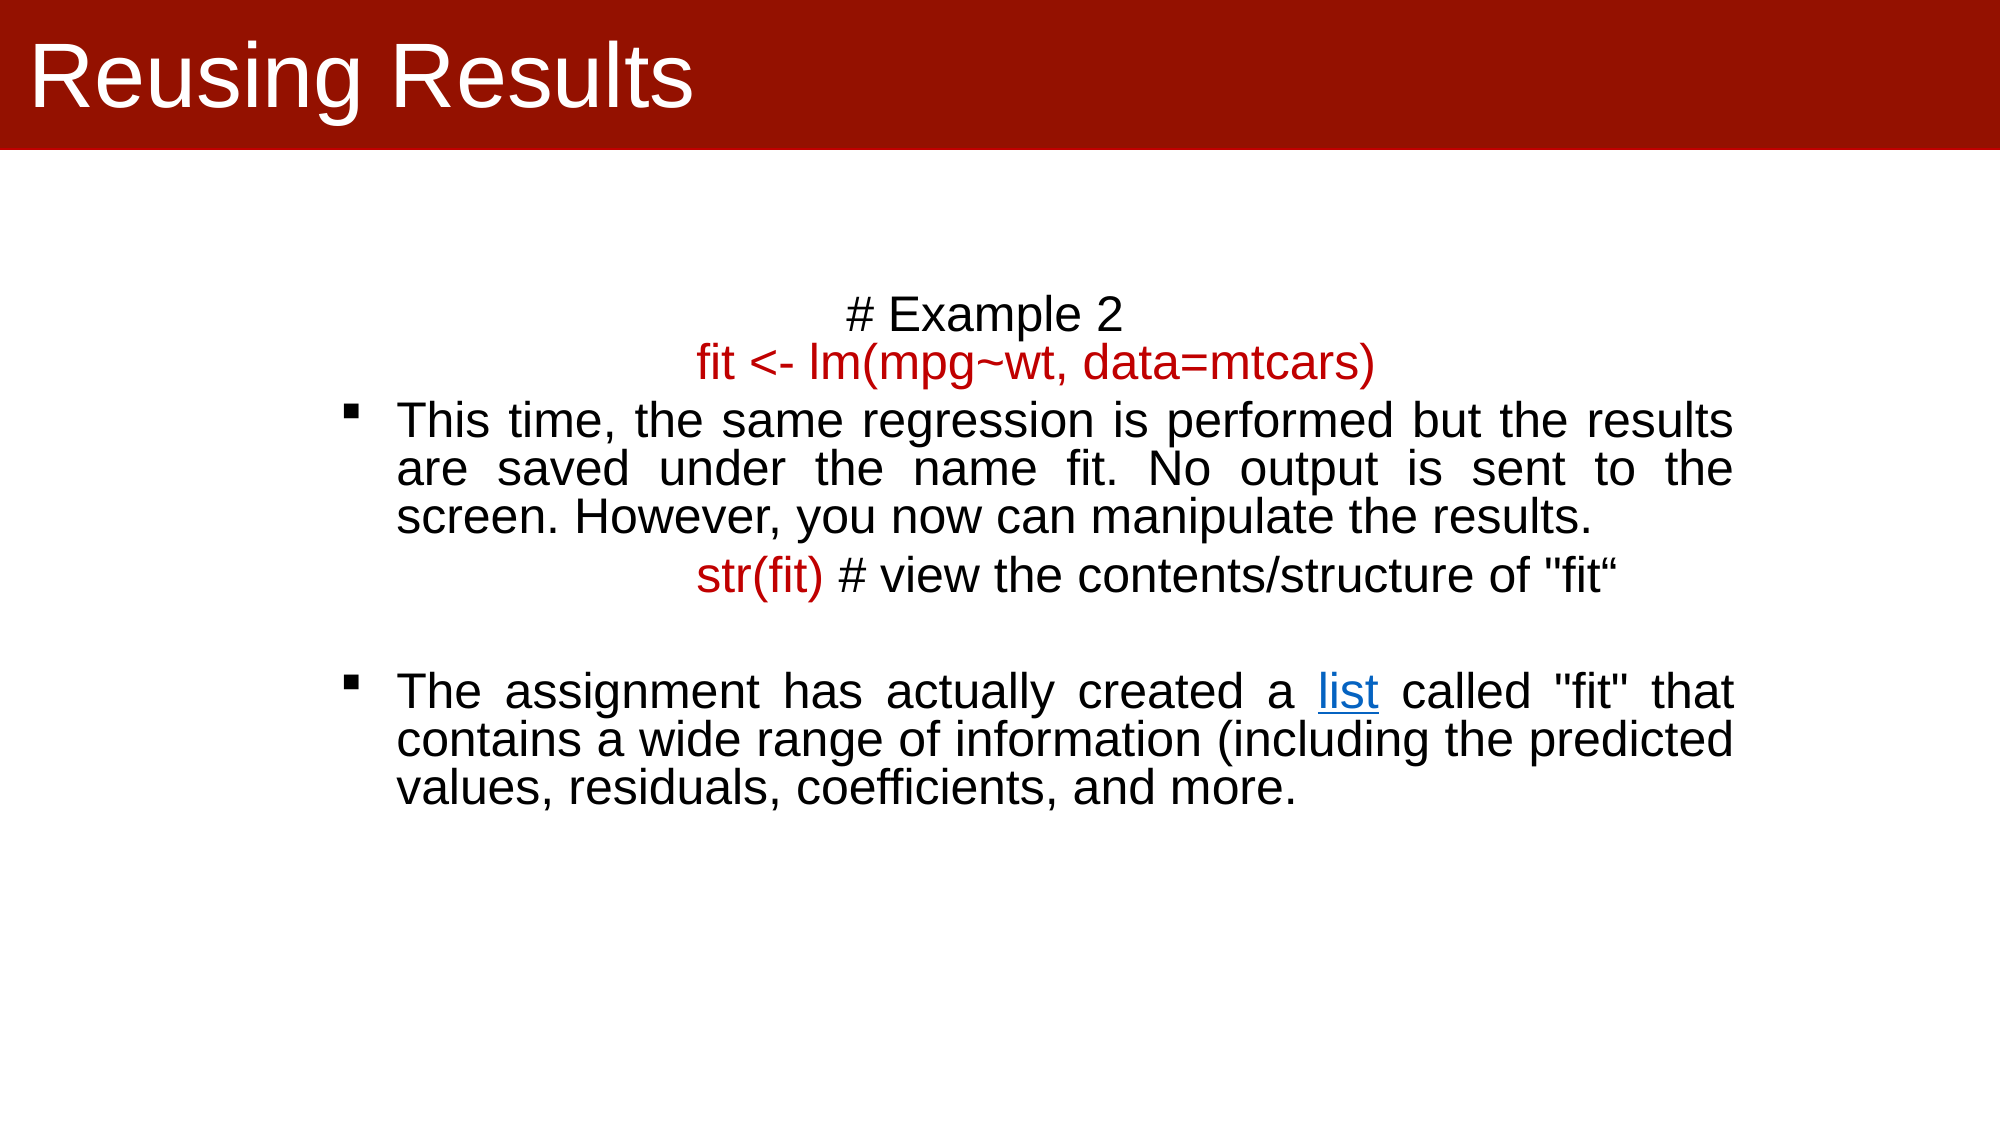

Reusing Results
				# Example 2
		fit <- lm(mpg~wt, data=mtcars)
This time, the same regression is performed but the results are saved under the name fit. No output is sent to the screen. However, you now can manipulate the results.
			str(fit) # view the contents/structure of "fit“

The assignment has actually created a list called "fit" that contains a wide range of information (including the predicted values, residuals, coefficients, and more.